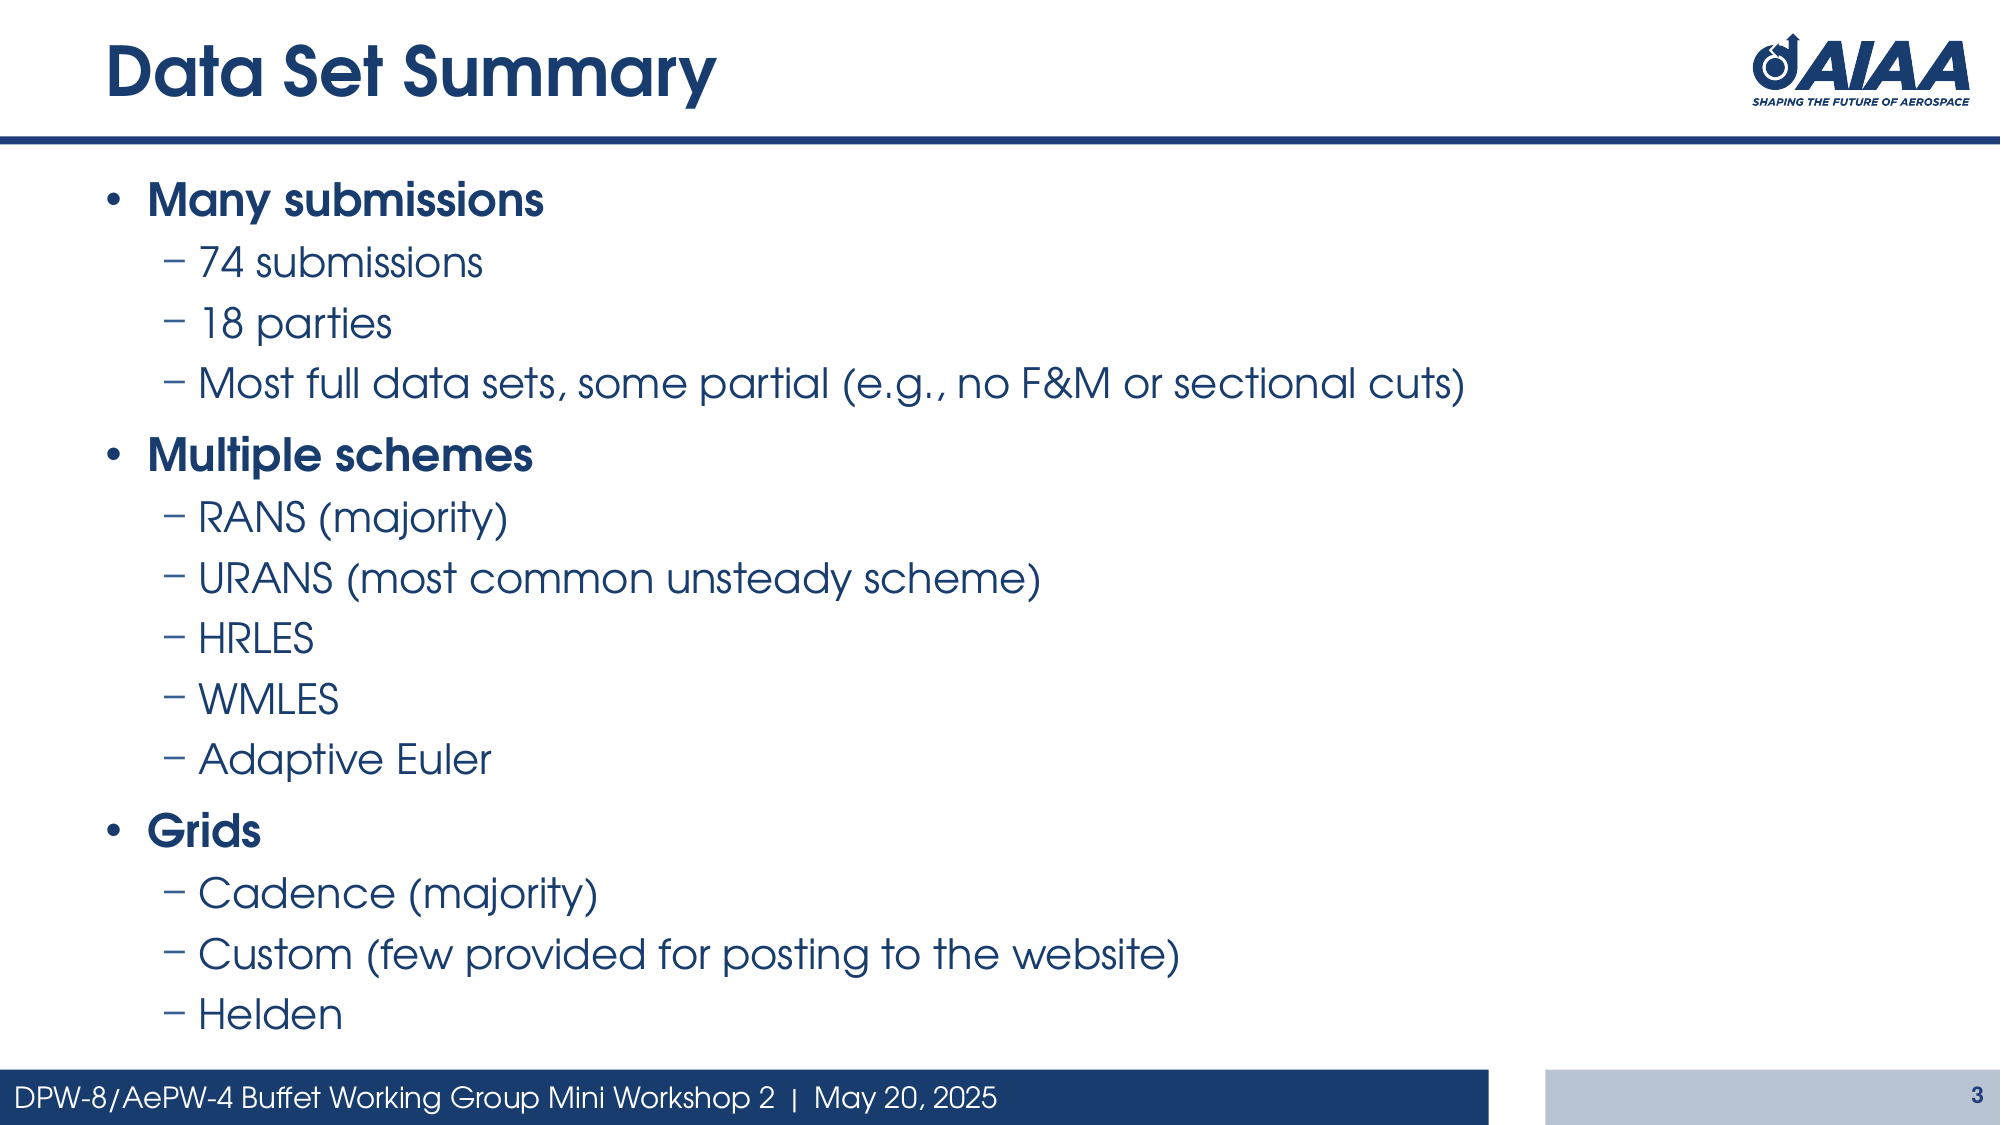

# Data Set Summary
Many submissions
74 submissions
18 parties
Most full data sets, some partial (e.g., no F&M or sectional cuts)
Multiple schemes
RANS (majority)
URANS (most common unsteady scheme)
HRLES
WMLES
Adaptive Euler
Grids
Cadence (majority)
Custom (few provided for posting to the website)
Helden